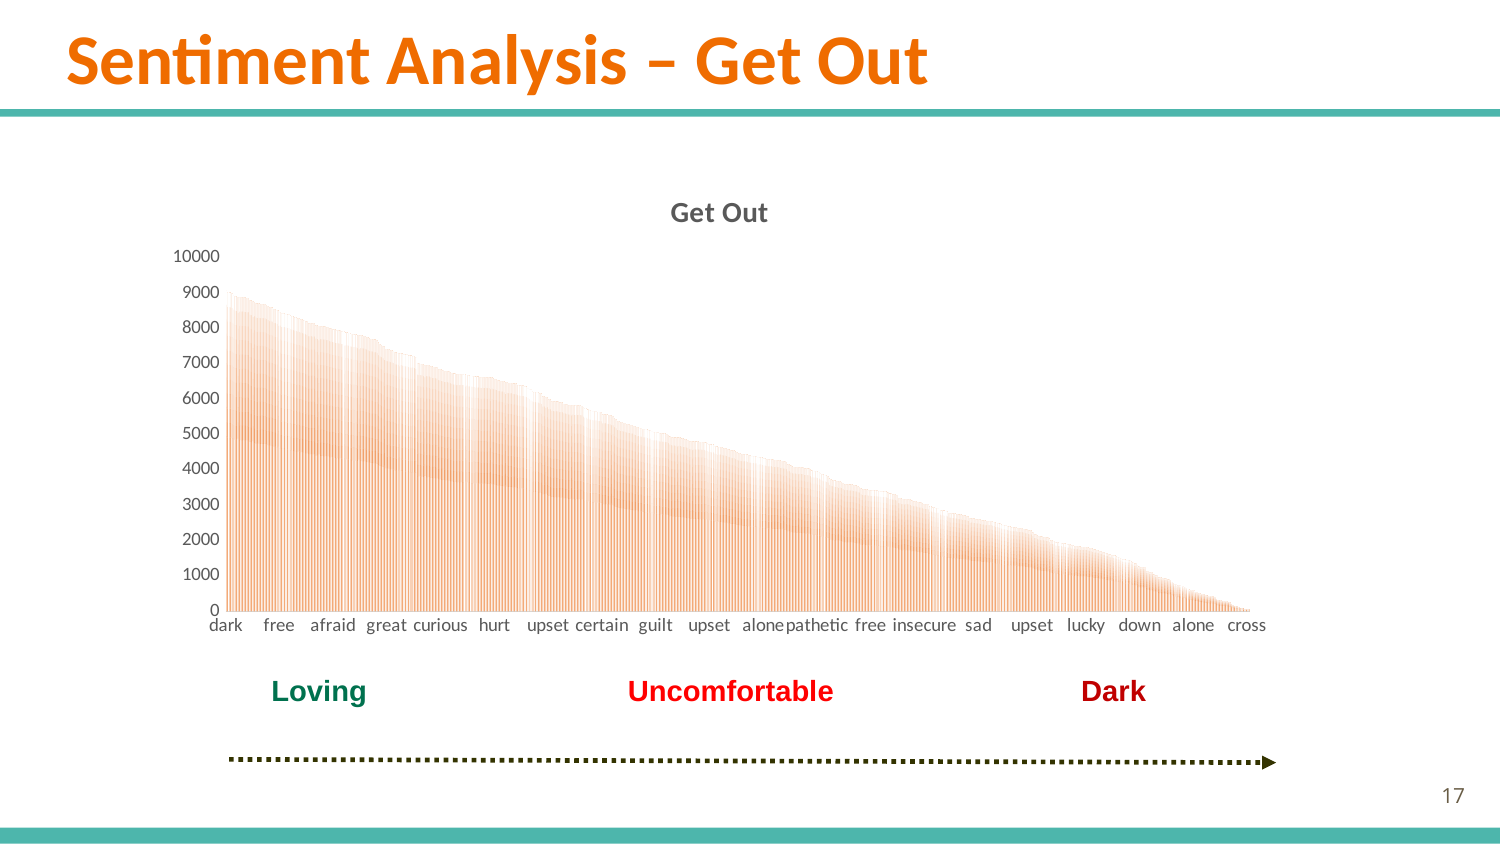

# Sentiment Analysis – Get Out

### Chart: Get Out

| Category | Frequency |
|---|---|
| dark | 9092.0 |
| afraid | 9027.0 |
| guilt | 9021.0 |
| angry | 9016.0 |
| low | 8991.0 |
| average | 8952.0 |
| angry | 8916.0 |
| loving | 8913.0 |
| guilt | 8896.0 |
| guilty | 8893.0 |
| calm | 8892.0 |
| calm | 8891.0 |
| guilt | 8886.0 |
| guilt | 8883.0 |
| average | 8870.0 |
| curious | 8865.0 |
| loving | 8796.0 |
| hurt | 8789.0 |
| curious | 8766.0 |
| angry | 8750.0 |
| certain | 8714.0 |
| great | 8707.0 |
| pathetic | 8703.0 |
| low | 8696.0 |
| sad | 8696.0 |
| curious | 8690.0 |
| fantastic | 8689.0 |
| mad | 8668.0 |
| angry | 8635.0 |
| low | 8605.0 |
| pathetic | 8605.0 |
| down | 8593.0 |
| uncomfortable | 8553.0 |
| free | 8550.0 |
| common | 8527.0 |
| awkward | 8506.0 |
| free | 8472.0 |
| hurt | 8440.0 |
| angry | 8430.0 |
| insecure | 8430.0 |
| low | 8416.0 |
| free | 8398.0 |
| upset | 8398.0 |
| uncomfortable | 8371.0 |
| excited | 8359.0 |
| dark | 8337.0 |
| uncomfortable | 8324.0 |
| angry | 8315.0 |
| down | 8293.0 |
| privileged | 8289.0 |
| mad | 8263.0 |
| mad | 8254.0 |
| great | 8240.0 |
| certain | 8214.0 |
| down | 8200.0 |
| down | 8155.0 |
| calm | 8155.0 |
| sad | 8155.0 |
| low | 8152.0 |
| upset | 8149.0 |
| uncomfortable | 8088.0 |
| uncomfortable | 8083.0 |
| upset | 8077.0 |
| ashamed | 8073.0 |
| dark | 8069.0 |
| guilt | 8059.0 |
| sad | 8059.0 |
| down | 8042.0 |
| angry | 8042.0 |
| curious | 8012.0 |
| mad | 8003.0 |
| dark | 7989.0 |
| afraid | 7977.0 |
| fantastic | 7967.0 |
| fantastic | 7956.0 |
| free | 7951.0 |
| dark | 7939.0 |
| proud | 7925.0 |
| uncomfortable | 7923.0 |
| dark | 7921.0 |
| sad | 7886.0 |
| angry | 7885.0 |
| fantastic | 7880.0 |
| comfortable | 7859.0 |
| uncomfortable | 7852.0 |
| important | 7841.0 |
| sad | 7834.0 |
| proud | 7827.0 |
| down | 7809.0 |
| uncomfortable | 7809.0 |
| down | 7809.0 |
| certain | 7800.0 |
| dark | 7795.0 |
| uncomfortable | 7782.0 |
| low | 7760.0 |
| guilt | 7743.0 |
| weak | 7719.0 |
| excited | 7710.0 |
| proud | 7701.0 |
| calm | 7685.0 |
| dark | 7684.0 |
| great | 7663.0 |
| hurt | 7603.0 |
| great | 7552.0 |
| hurt | 7537.0 |
| dark | 7503.0 |
| dark | 7497.0 |
| upset | 7428.0 |
| great | 7415.0 |
| interested | 7405.0 |
| afraid | 7390.0 |
| pathetic | 7376.0 |
| dark | 7371.0 |
| free | 7324.0 |
| low | 7315.0 |
| guilt | 7307.0 |
| proud | 7300.0 |
| proud | 7299.0 |
| down | 7286.0 |
| great | 7270.0 |
| angry | 7268.0 |
| angry | 7263.0 |
| hurt | 7242.0 |
| free | 7231.0 |
| great | 7231.0 |
| uncomfortable | 7225.0 |
| weak | 7221.0 |
| cross | 7195.0 |
| insecure | 7024.0 |
| calm | 7011.0 |
| down | 7003.0 |
| afraid | 6996.0 |
| calm | 6980.0 |
| calm | 6973.0 |
| down | 6973.0 |
| weak | 6971.0 |
| lucky | 6959.0 |
| forced | 6935.0 |
| hurt | 6923.0 |
| common | 6918.0 |
| hurt | 6912.0 |
| uncomfortable | 6904.0 |
| afraid | 6855.0 |
| curious | 6854.0 |
| curious | 6834.0 |
| upset | 6820.0 |
| sad | 6804.0 |
| upset | 6802.0 |
| free | 6801.0 |
| important | 6785.0 |
| hurt | 6761.0 |
| upset | 6747.0 |
| excited | 6724.0 |
| ashamed | 6723.0 |
| alone | 6713.0 |
| afraid | 6712.0 |
| hurt | 6712.0 |
| sad | 6712.0 |
| proud | 6712.0 |
| interested | 6708.0 |
| strong | 6700.0 |
| upset | 6692.0 |
| sad | 6676.0 |
| certain | 6670.0 |
| angry | 6663.0 |
| hurt | 6660.0 |
| pathetic | 6649.0 |
| calm | 6638.0 |
| upset | 6638.0 |
| upset | 6638.0 |
| dark | 6627.0 |
| upset | 6627.0 |
| angry | 6627.0 |
| upset | 6627.0 |
| dark | 6624.0 |
| hurt | 6620.0 |
| insecure | 6620.0 |
| alone | 6611.0 |
| insecure | 6608.0 |
| dark | 6584.0 |
| hurt | 6574.0 |
| responsible | 6572.0 |
| upset | 6532.0 |
| mad | 6532.0 |
| free | 6518.0 |
| forced | 6518.0 |
| down | 6495.0 |
| dark | 6484.0 |
| afraid | 6479.0 |
| alone | 6464.0 |
| great | 6464.0 |
| sad | 6462.0 |
| certain | 6440.0 |
| dark | 6438.0 |
| uncomfortable | 6437.0 |
| angry | 6405.0 |
| down | 6399.0 |
| hurt | 6392.0 |
| upset | 6386.0 |
| fantastic | 6386.0 |
| calm | 6363.0 |
| upset | 6356.0 |
| insecure | 6321.0 |
| average | 6292.0 |
| alone | 6278.0 |
| proud | 6227.0 |
| down | 6208.0 |
| sad | 6203.0 |
| upset | 6202.0 |
| low | 6190.0 |
| alone | 6172.0 |
| great | 6154.0 |
| hurt | 6075.0 |
| mad | 6075.0 |
| angry | 6061.0 |
| guilt | 6049.0 |
| upset | 5999.0 |
| dark | 5987.0 |
| angry | 5946.0 |
| certain | 5946.0 |
| calm | 5934.0 |
| proud | 5931.0 |
| great | 5930.0 |
| afraid | 5911.0 |
| nervous | 5911.0 |
| important | 5904.0 |
| important | 5869.0 |
| mad | 5862.0 |
| guilt | 5858.0 |
| upset | 5837.0 |
| hurt | 5837.0 |
| hurt | 5837.0 |
| uncomfortable | 5834.0 |
| upset | 5831.0 |
| uncomfortable | 5831.0 |
| sad | 5831.0 |
| curious | 5825.0 |
| dark | 5822.0 |
| interested | 5814.0 |
| fantastic | 5777.0 |
| uncomfortable | 5742.0 |
| insecure | 5737.0 |
| down | 5705.0 |
| dark | 5692.0 |
| hurt | 5687.0 |
| dark | 5667.0 |
| afraid | 5665.0 |
| sad | 5662.0 |
| sad | 5661.0 |
| awkward | 5641.0 |
| uncomfortable | 5641.0 |
| great | 5630.0 |
| certain | 5570.0 |
| free | 5569.0 |
| pathetic | 5569.0 |
| interested | 5560.0 |
| down | 5553.0 |
| low | 5545.0 |
| mad | 5540.0 |
| pathetic | 5517.0 |
| common | 5463.0 |
| free | 5426.0 |
| upset | 5378.0 |
| great | 5369.0 |
| hurt | 5348.0 |
| alone | 5344.0 |
| calm | 5330.0 |
| guilt | 5322.0 |
| calm | 5296.0 |
| upset | 5294.0 |
| awkward | 5289.0 |
| sad | 5271.0 |
| sad | 5268.0 |
| calm | 5239.0 |
| guilt | 5231.0 |
| dark | 5213.0 |
| ashamed | 5207.0 |
| mad | 5183.0 |
| upset | 5183.0 |
| upset | 5160.0 |
| calm | 5155.0 |
| mad | 5155.0 |
| guilt | 5136.0 |
| weak | 5121.0 |
| comfortable | 5121.0 |
| guilt | 5101.0 |
| sad | 5070.0 |
| hurt | 5069.0 |
| guilt | 5067.0 |
| fantastic | 5053.0 |
| strong | 5041.0 |
| great | 5035.0 |
| hurt | 5030.0 |
| free | 5026.0 |
| curious | 5020.0 |
| low | 5014.0 |
| alone | 4984.0 |
| important | 4939.0 |
| nervous | 4928.0 |
| sad | 4914.0 |
| certain | 4910.0 |
| hurt | 4909.0 |
| fantastic | 4909.0 |
| hurt | 4909.0 |
| responsible | 4907.0 |
| important | 4881.0 |
| upset | 4878.0 |
| strong | 4869.0 |
| calm | 4853.0 |
| responsible | 4843.0 |
| down | 4812.0 |
| guilt | 4806.0 |
| alone | 4800.0 |
| down | 4795.0 |
| dark | 4793.0 |
| dark | 4793.0 |
| sad | 4793.0 |
| sad | 4792.0 |
| mad | 4791.0 |
| pathetic | 4790.0 |
| privileged | 4784.0 |
| curious | 4768.0 |
| proud | 4752.0 |
| free | 4726.0 |
| upset | 4716.0 |
| excited | 4712.0 |
| nervous | 4711.0 |
| responsible | 4676.0 |
| upset | 4659.0 |
| hurt | 4653.0 |
| down | 4647.0 |
| common | 4647.0 |
| upset | 4633.0 |
| calm | 4612.0 |
| down | 4612.0 |
| dark | 4608.0 |
| calm | 4579.0 |
| curious | 4568.0 |
| upset | 4546.0 |
| mad | 4545.0 |
| angry | 4541.0 |
| mad | 4511.0 |
| guilt | 4489.0 |
| great | 4467.0 |
| down | 4462.0 |
| sad | 4451.0 |
| calm | 4444.0 |
| hurt | 4443.0 |
| calm | 4442.0 |
| hurt | 4428.0 |
| pathetic | 4409.0 |
| down | 4406.0 |
| calm | 4393.0 |
| fantastic | 4392.0 |
| privileged | 4387.0 |
| dark | 4386.0 |
| mad | 4363.0 |
| hurt | 4355.0 |
| sad | 4355.0 |
| hurt | 4342.0 |
| alone | 4320.0 |
| alone | 4319.0 |
| guilty | 4306.0 |
| uncomfortable | 4301.0 |
| angry | 4300.0 |
| hurt | 4299.0 |
| low | 4283.0 |
| down | 4282.0 |
| calm | 4282.0 |
| alone | 4275.0 |
| down | 4272.0 |
| free | 4256.0 |
| mad | 4253.0 |
| guilt | 4251.0 |
| alone | 4234.0 |
| calm | 4220.0 |
| awkward | 4151.0 |
| hurt | 4150.0 |
| weak | 4117.0 |
| alone | 4088.0 |
| uncomfortable | 4085.0 |
| strong | 4081.0 |
| upset | 4078.0 |
| ashamed | 4077.0 |
| down | 4071.0 |
| guilt | 4071.0 |
| upset | 4065.0 |
| free | 4044.0 |
| angry | 4040.0 |
| great | 4034.0 |
| angry | 4031.0 |
| down | 4007.0 |
| great | 3974.0 |
| sad | 3971.0 |
| mad | 3966.0 |
| dark | 3965.0 |
| pathetic | 3949.0 |
| dark | 3937.0 |
| loving | 3906.0 |
| afraid | 3873.0 |
| proud | 3867.0 |
| mad | 3854.0 |
| dark | 3836.0 |
| angry | 3813.0 |
| weak | 3747.0 |
| afraid | 3722.0 |
| awkward | 3699.0 |
| calm | 3697.0 |
| guilt | 3689.0 |
| upset | 3683.0 |
| fantastic | 3677.0 |
| great | 3671.0 |
| sad | 3655.0 |
| certain | 3625.0 |
| low | 3595.0 |
| fantastic | 3594.0 |
| guilt | 3593.0 |
| calm | 3578.0 |
| down | 3578.0 |
| upset | 3578.0 |
| low | 3571.0 |
| guilt | 3557.0 |
| hurt | 3547.0 |
| low | 3530.0 |
| guilt | 3518.0 |
| awkward | 3464.0 |
| calm | 3452.0 |
| uncomfortable | 3451.0 |
| afraid | 3446.0 |
| certain | 3437.0 |
| dark | 3429.0 |
| common | 3423.0 |
| free | 3422.0 |
| great | 3417.0 |
| strong | 3414.0 |
| guilty | 3410.0 |
| calm | 3410.0 |
| afraid | 3400.0 |
| calm | 3391.0 |
| down | 3385.0 |
| common | 3384.0 |
| certain | 3383.0 |
| low | 3379.0 |
| pathetic | 3354.0 |
| alone | 3323.0 |
| average | 3323.0 |
| ashamed | 3308.0 |
| mad | 3305.0 |
| down | 3300.0 |
| great | 3283.0 |
| guilt | 3206.0 |
| sad | 3202.0 |
| upset | 3179.0 |
| afraid | 3178.0 |
| sad | 3177.0 |
| down | 3176.0 |
| guilt | 3172.0 |
| down | 3168.0 |
| nervous | 3156.0 |
| hurt | 3124.0 |
| guilt | 3112.0 |
| sad | 3110.0 |
| hurt | 3103.0 |
| fantastic | 3086.0 |
| down | 3073.0 |
| sad | 3072.0 |
| hurt | 3055.0 |
| hurt | 3034.0 |
| insecure | 3034.0 |
| down | 3029.0 |
| down | 3024.0 |
| loving | 2964.0 |
| forced | 2952.0 |
| fantastic | 2934.0 |
| guilt | 2933.0 |
| sad | 2917.0 |
| angry | 2916.0 |
| mad | 2916.0 |
| lucky | 2865.0 |
| down | 2848.0 |
| curious | 2842.0 |
| important | 2842.0 |
| great | 2835.0 |
| hurt | 2819.0 |
| sad | 2773.0 |
| awkward | 2771.0 |
| fantastic | 2765.0 |
| blue | 2764.0 |
| cross | 2756.0 |
| great | 2750.0 |
| comfortable | 2733.0 |
| curious | 2728.0 |
| certain | 2728.0 |
| curious | 2712.0 |
| uncomfortable | 2706.0 |
| guilt | 2698.0 |
| angry | 2684.0 |
| uncomfortable | 2679.0 |
| certain | 2629.0 |
| free | 2625.0 |
| free | 2623.0 |
| dark | 2618.0 |
| proud | 2603.0 |
| down | 2599.0 |
| sad | 2597.0 |
| dark | 2589.0 |
| uncomfortable | 2568.0 |
| mad | 2568.0 |
| uncomfortable | 2557.0 |
| hurt | 2555.0 |
| hurt | 2551.0 |
| hurt | 2551.0 |
| down | 2551.0 |
| great | 2538.0 |
| angry | 2524.0 |
| down | 2499.0 |
| sad | 2497.0 |
| hurt | 2489.0 |
| awkward | 2470.0 |
| fantastic | 2453.0 |
| down | 2437.0 |
| dark | 2427.0 |
| upset | 2425.0 |
| down | 2412.0 |
| down | 2394.0 |
| upset | 2389.0 |
| guilty | 2374.0 |
| guilt | 2374.0 |
| dark | 2368.0 |
| afraid | 2365.0 |
| privileged | 2348.0 |
| guilt | 2348.0 |
| fantastic | 2345.0 |
| sad | 2342.0 |
| responsible | 2328.0 |
| strong | 2313.0 |
| ashamed | 2309.0 |
| mad | 2294.0 |
| comfortable | 2282.0 |
| hurt | 2273.0 |
| upset | 2229.0 |
| great | 2176.0 |
| afraid | 2171.0 |
| cross | 2139.0 |
| strong | 2124.0 |
| awkward | 2110.0 |
| low | 2103.0 |
| down | 2100.0 |
| down | 2097.0 |
| certain | 2089.0 |
| down | 2083.0 |
| happy | 2049.0 |
| fantastic | 1999.0 |
| down | 1995.0 |
| upset | 1980.0 |
| dark | 1947.0 |
| hurt | 1942.0 |
| pathetic | 1942.0 |
| afraid | 1932.0 |
| hurt | 1930.0 |
| upset | 1912.0 |
| guilt | 1912.0 |
| down | 1906.0 |
| down | 1892.0 |
| uncomfortable | 1888.0 |
| afraid | 1885.0 |
| mad | 1862.0 |
| down | 1855.0 |
| lucky | 1844.0 |
| down | 1844.0 |
| pathetic | 1843.0 |
| alone | 1828.0 |
| down | 1821.0 |
| afraid | 1819.0 |
| free | 1819.0 |
| angry | 1819.0 |
| lucky | 1816.0 |
| hurt | 1793.0 |
| angry | 1785.0 |
| proud | 1785.0 |
| sad | 1763.0 |
| free | 1739.0 |
| important | 1737.0 |
| down | 1731.0 |
| free | 1719.0 |
| down | 1697.0 |
| certain | 1697.0 |
| free | 1666.0 |
| hurt | 1664.0 |
| hurt | 1638.0 |
| fantastic | 1634.0 |
| afraid | 1605.0 |
| angry | 1599.0 |
| down | 1591.0 |
| alone | 1579.0 |
| alone | 1567.0 |
| responsible | 1554.0 |
| excited | 1533.0 |
| upset | 1529.0 |
| insecure | 1505.0 |
| blue | 1471.0 |
| certain | 1459.0 |
| loving | 1454.0 |
| uncomfortable | 1447.0 |
| awkward | 1445.0 |
| free | 1443.0 |
| great | 1401.0 |
| free | 1380.0 |
| uncomfortable | 1345.0 |
| fantastic | 1343.0 |
| blue | 1304.0 |
| fantastic | 1258.0 |
| down | 1249.0 |
| free | 1249.0 |
| afraid | 1249.0 |
| great | 1245.0 |
| low | 1132.0 |
| dark | 1131.0 |
| strong | 1108.0 |
| angry | 1102.0 |
| great | 1097.0 |
| upset | 1031.0 |
| average | 1018.0 |
| curious | 1012.0 |
| comfortable | 953.0 |
| awkward | 950.0 |
| down | 943.0 |
| fantastic | 937.0 |
| low | 924.0 |
| afraid | 921.0 |
| sad | 904.0 |
| fantastic | 886.0 |
| down | 881.0 |
| proud | 823.0 |
| important | 792.0 |
| dark | 762.0 |
| calm | 762.0 |
| awkward | 731.0 |
| angry | 731.0 |
| common | 731.0 |
| alone | 713.0 |
| great | 703.0 |
| strong | 683.0 |
| down | 657.0 |
| awkward | 628.0 |
| hurt | 604.0 |
| hurt | 601.0 |
| down | 588.0 |
| alone | 584.0 |
| great | 545.0 |
| proud | 542.0 |
| down | 505.0 |
| angry | 490.0 |
| low | 483.0 |
| sad | 477.0 |
| strong | 473.0 |
| lucky | 442.0 |
| uncomfortable | 433.0 |
| common | 430.0 |
| awkward | 423.0 |
| free | 416.0 |
| free | 416.0 |
| down | 399.0 |
| forced | 341.0 |
| free | 307.0 |
| angry | 297.0 |
| certain | 297.0 |
| great | 289.0 |
| down | 280.0 |
| great | 277.0 |
| fantastic | 270.0 |
| certain | 262.0 |
| weak | 237.0 |
| upset | 187.0 |
| alone | 174.0 |
| down | 144.0 |
| loving | 131.0 |
| important | 128.0 |
| blue | 107.0 |
| weak | 68.0 |
| pathetic | 68.0 |
| mad | 66.0 |
| interested | 54.0 |
| great | 52.0 |
| cross | 51.0 |
| fantastic | 47.0 |
Loving
Uncomfortable
Dark
17